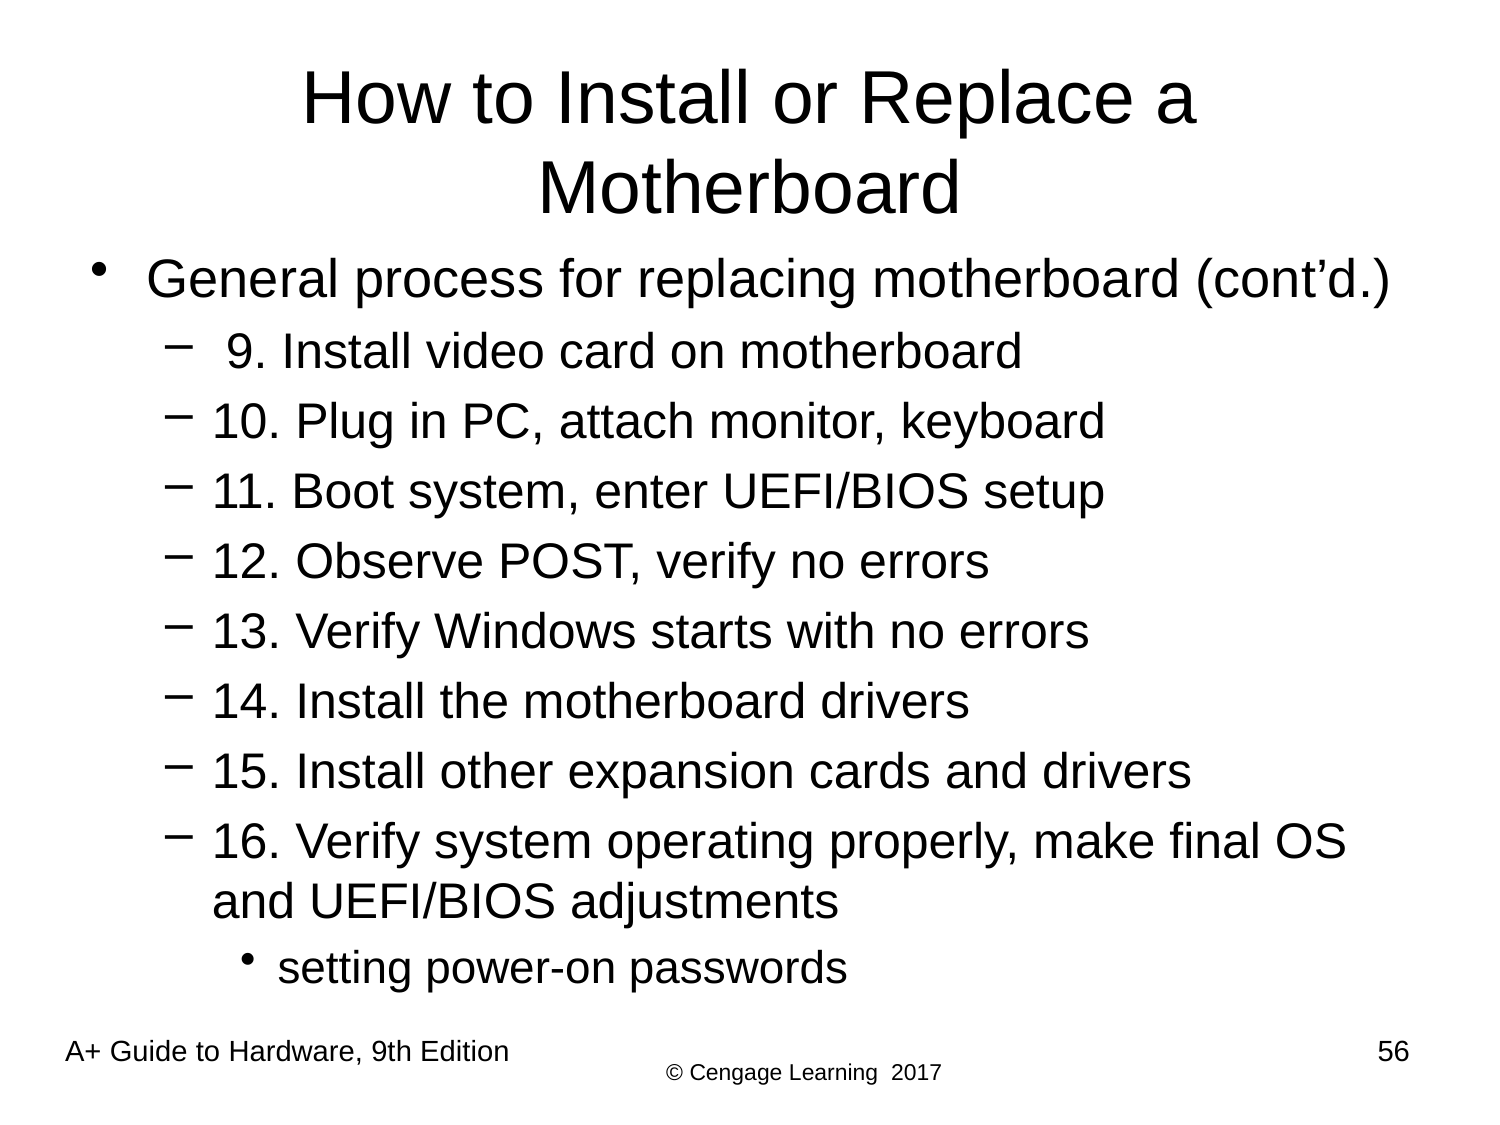

# How to Install or Replace a Motherboard
General process for replacing motherboard (cont’d.)
 9. Install video card on motherboard
10. Plug in PC, attach monitor, keyboard
11. Boot system, enter UEFI/BIOS setup
12. Observe POST, verify no errors
13. Verify Windows starts with no errors
14. Install the motherboard drivers
15. Install other expansion cards and drivers
16. Verify system operating properly, make final OS and UEFI/BIOS adjustments
setting power-on passwords

56
A+ Guide to Hardware, 9th Edition